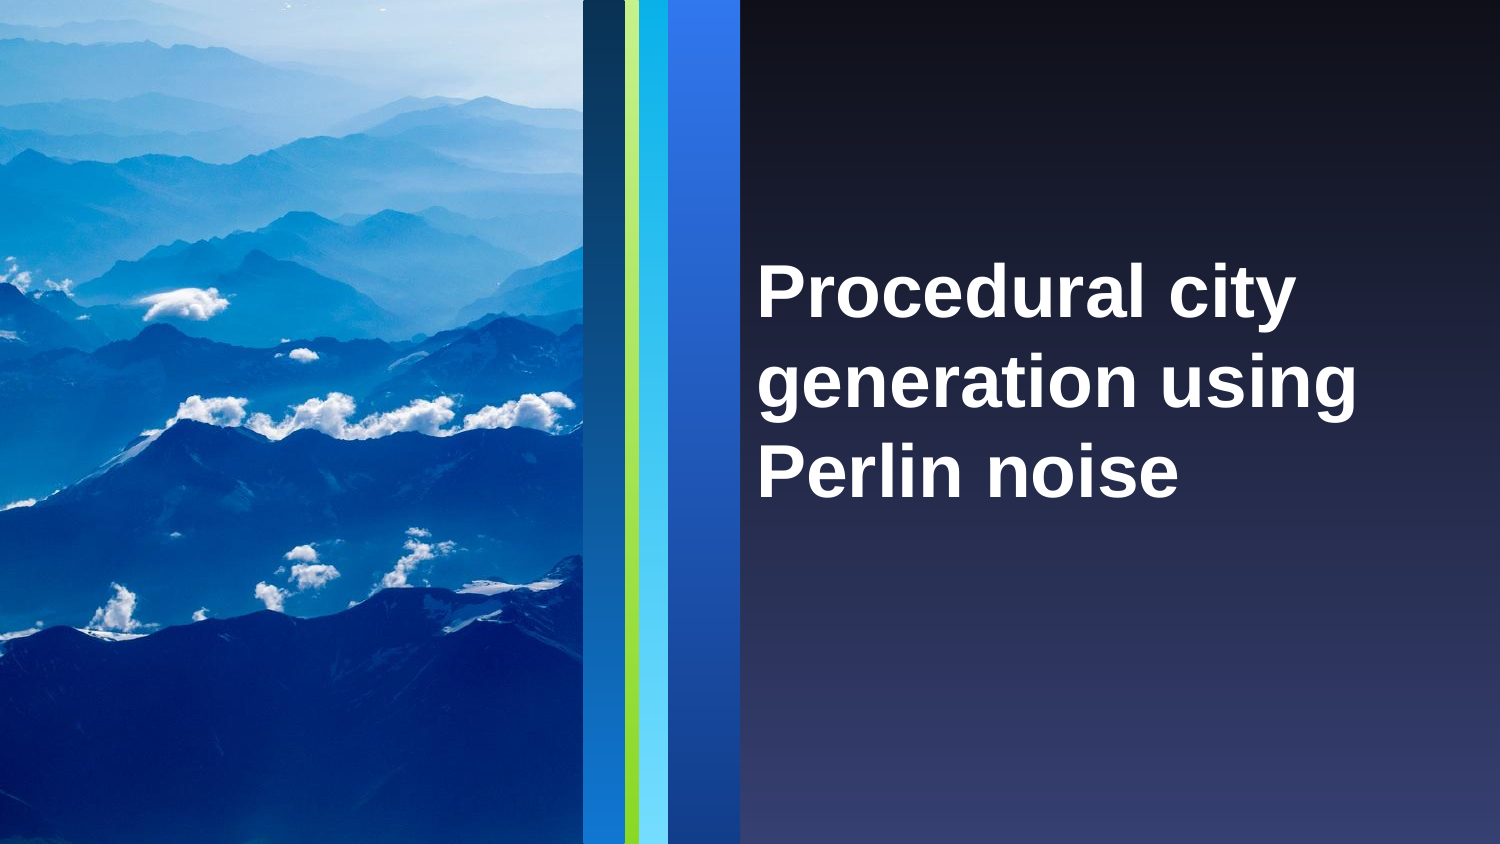

# Procedural city generation using Perlin noise